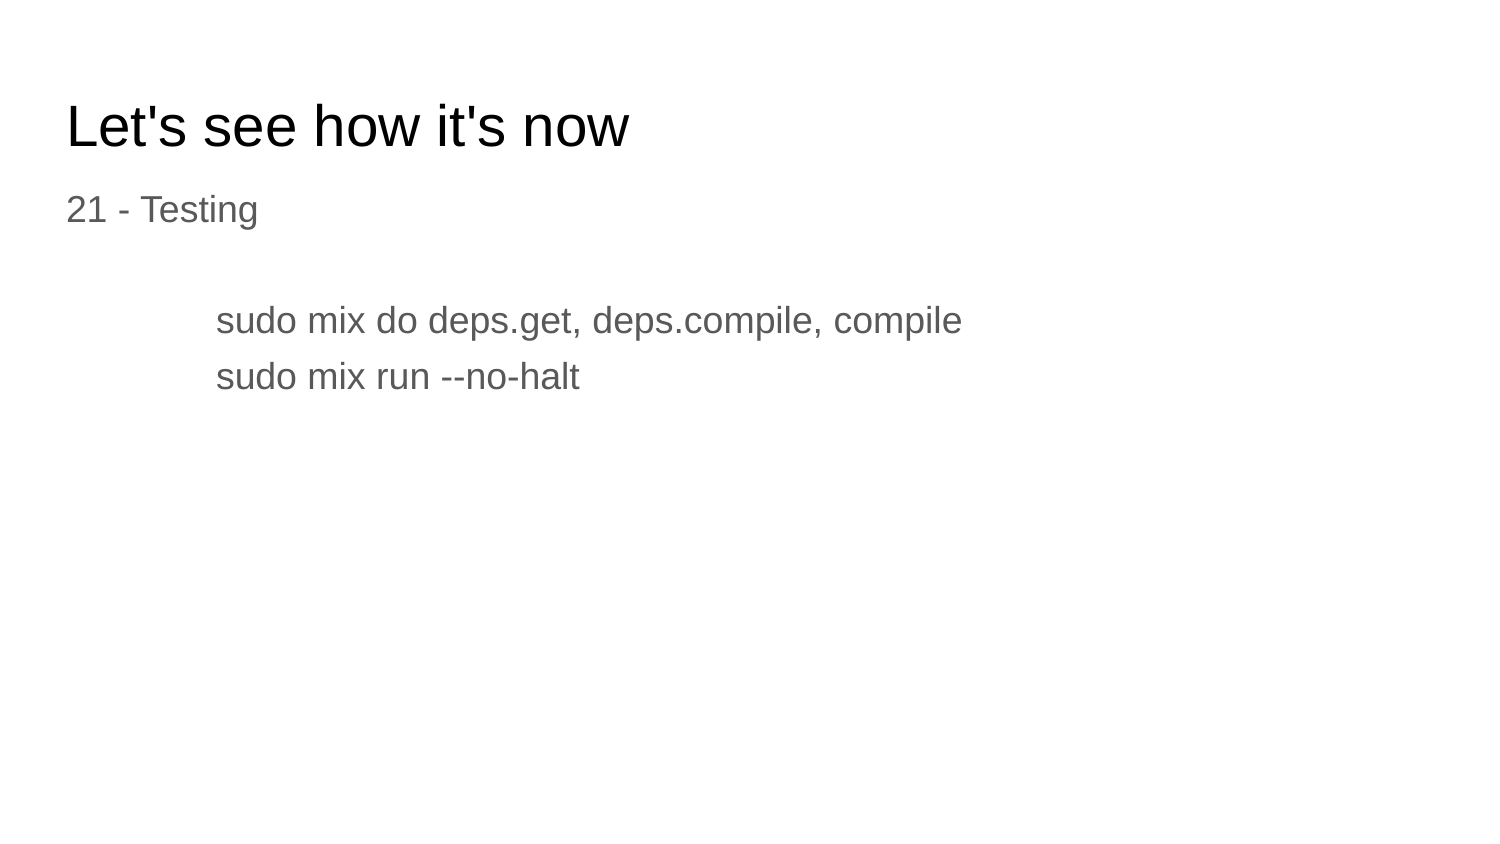

# Let's see how it's now
21 - Testing

	sudo mix do deps.get, deps.compile, compile
	sudo mix run --no-halt